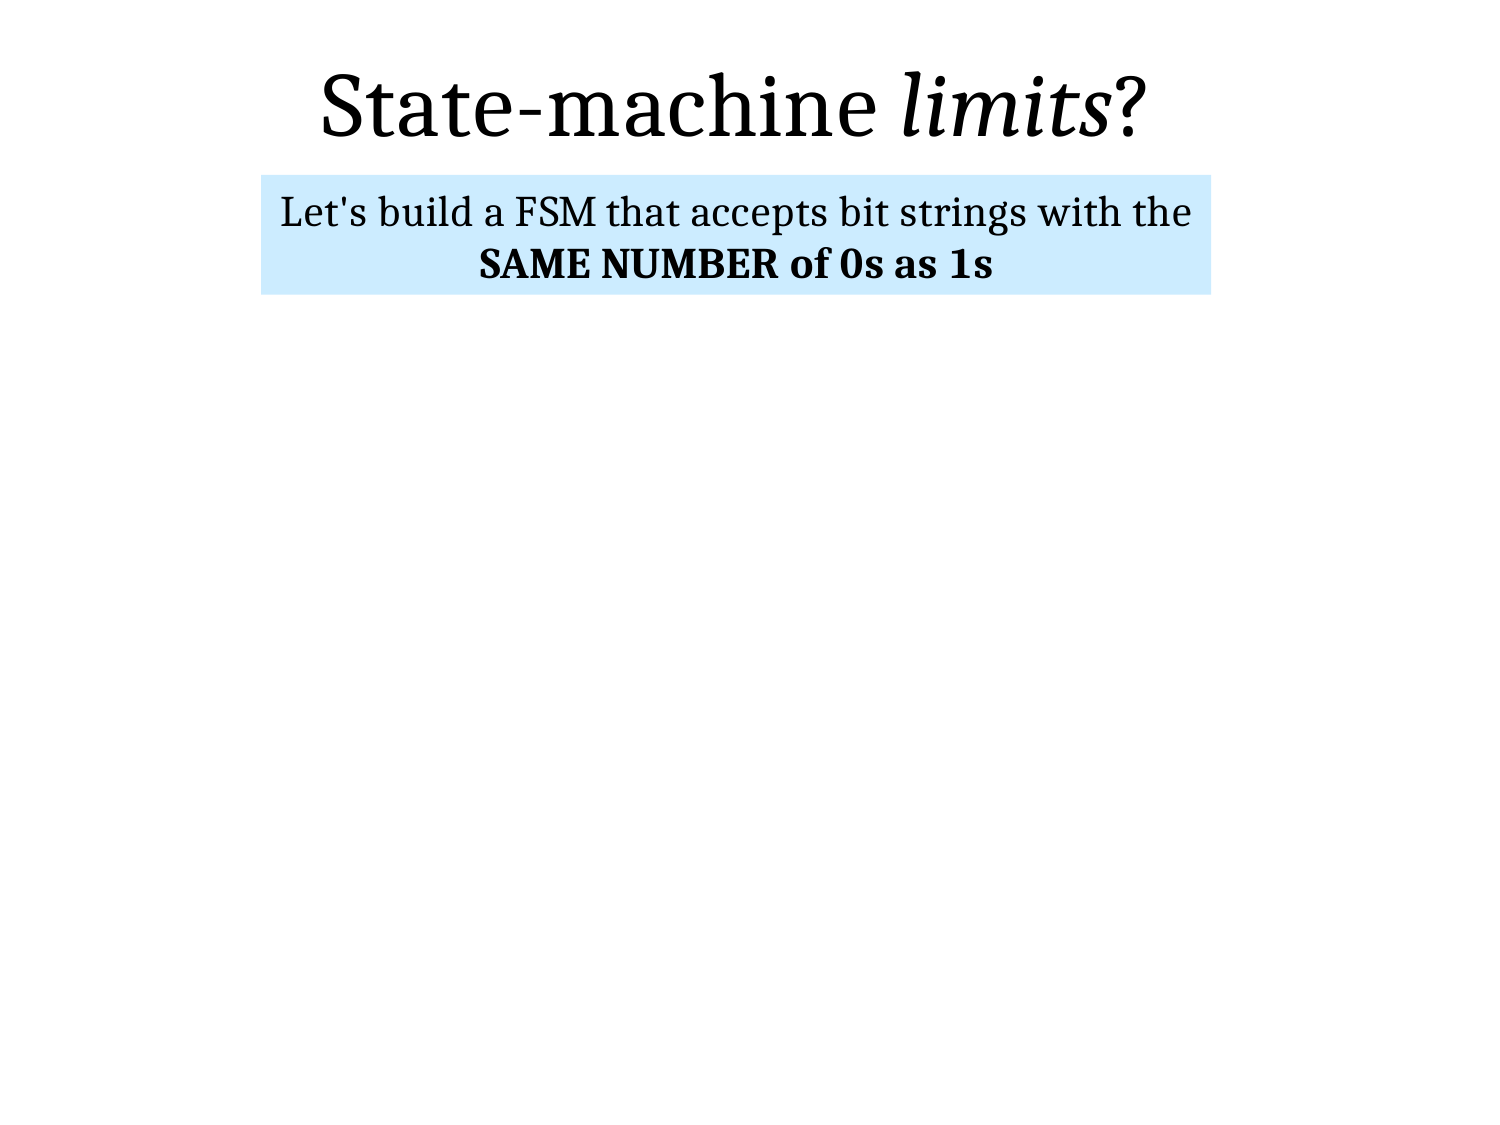

State-machine limits?
Let's build a FSM that accepts bit strings with the SAME NUMBER of 0s as 1s